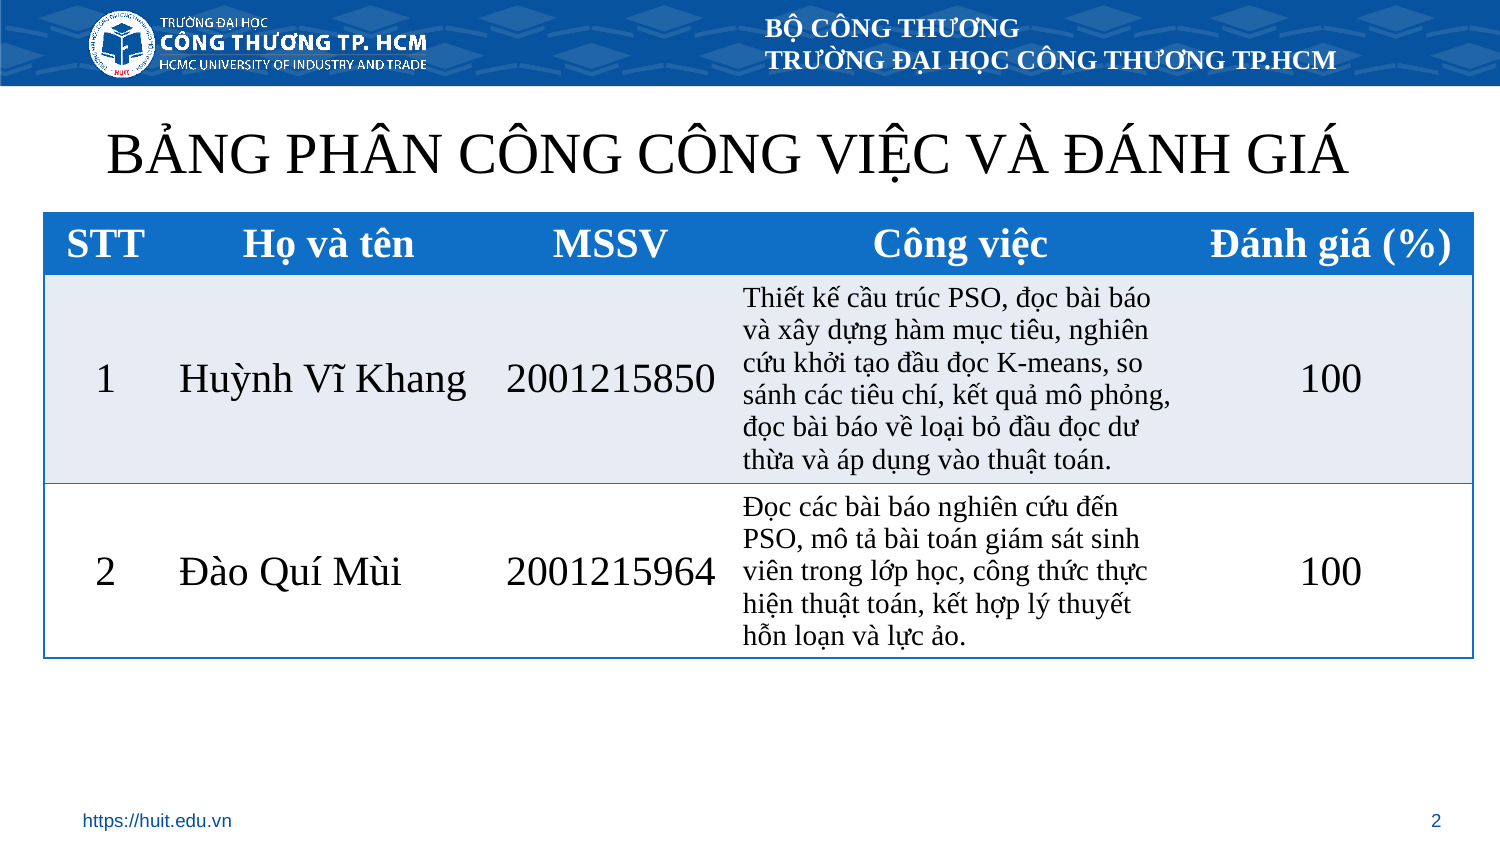

BỘ CÔNG THƯƠNG
TRƯỜNG ĐẠI HỌC CÔNG THƯƠNG TP.HCM
BẢNG PHÂN CÔNG CÔNG VIỆC VÀ ĐÁNH GIÁ
| STT | Họ và tên | MSSV | Công việc | Đánh giá (%) |
| --- | --- | --- | --- | --- |
| 1 | Huỳnh Vĩ Khang | 2001215850 | Thiết kế cầu trúc PSO, đọc bài báo và xây dựng hàm mục tiêu, nghiên cứu khởi tạo đầu đọc K-means, so sánh các tiêu chí, kết quả mô phỏng, đọc bài báo về loại bỏ đầu đọc dư thừa và áp dụng vào thuật toán. | 100 |
| 2 | Đào Quí Mùi | 2001215964 | Đọc các bài báo nghiên cứu đến PSO, mô tả bài toán giám sát sinh viên trong lớp học, công thức thực hiện thuật toán, kết hợp lý thuyết hỗn loạn và lực ảo. | 100 |
2